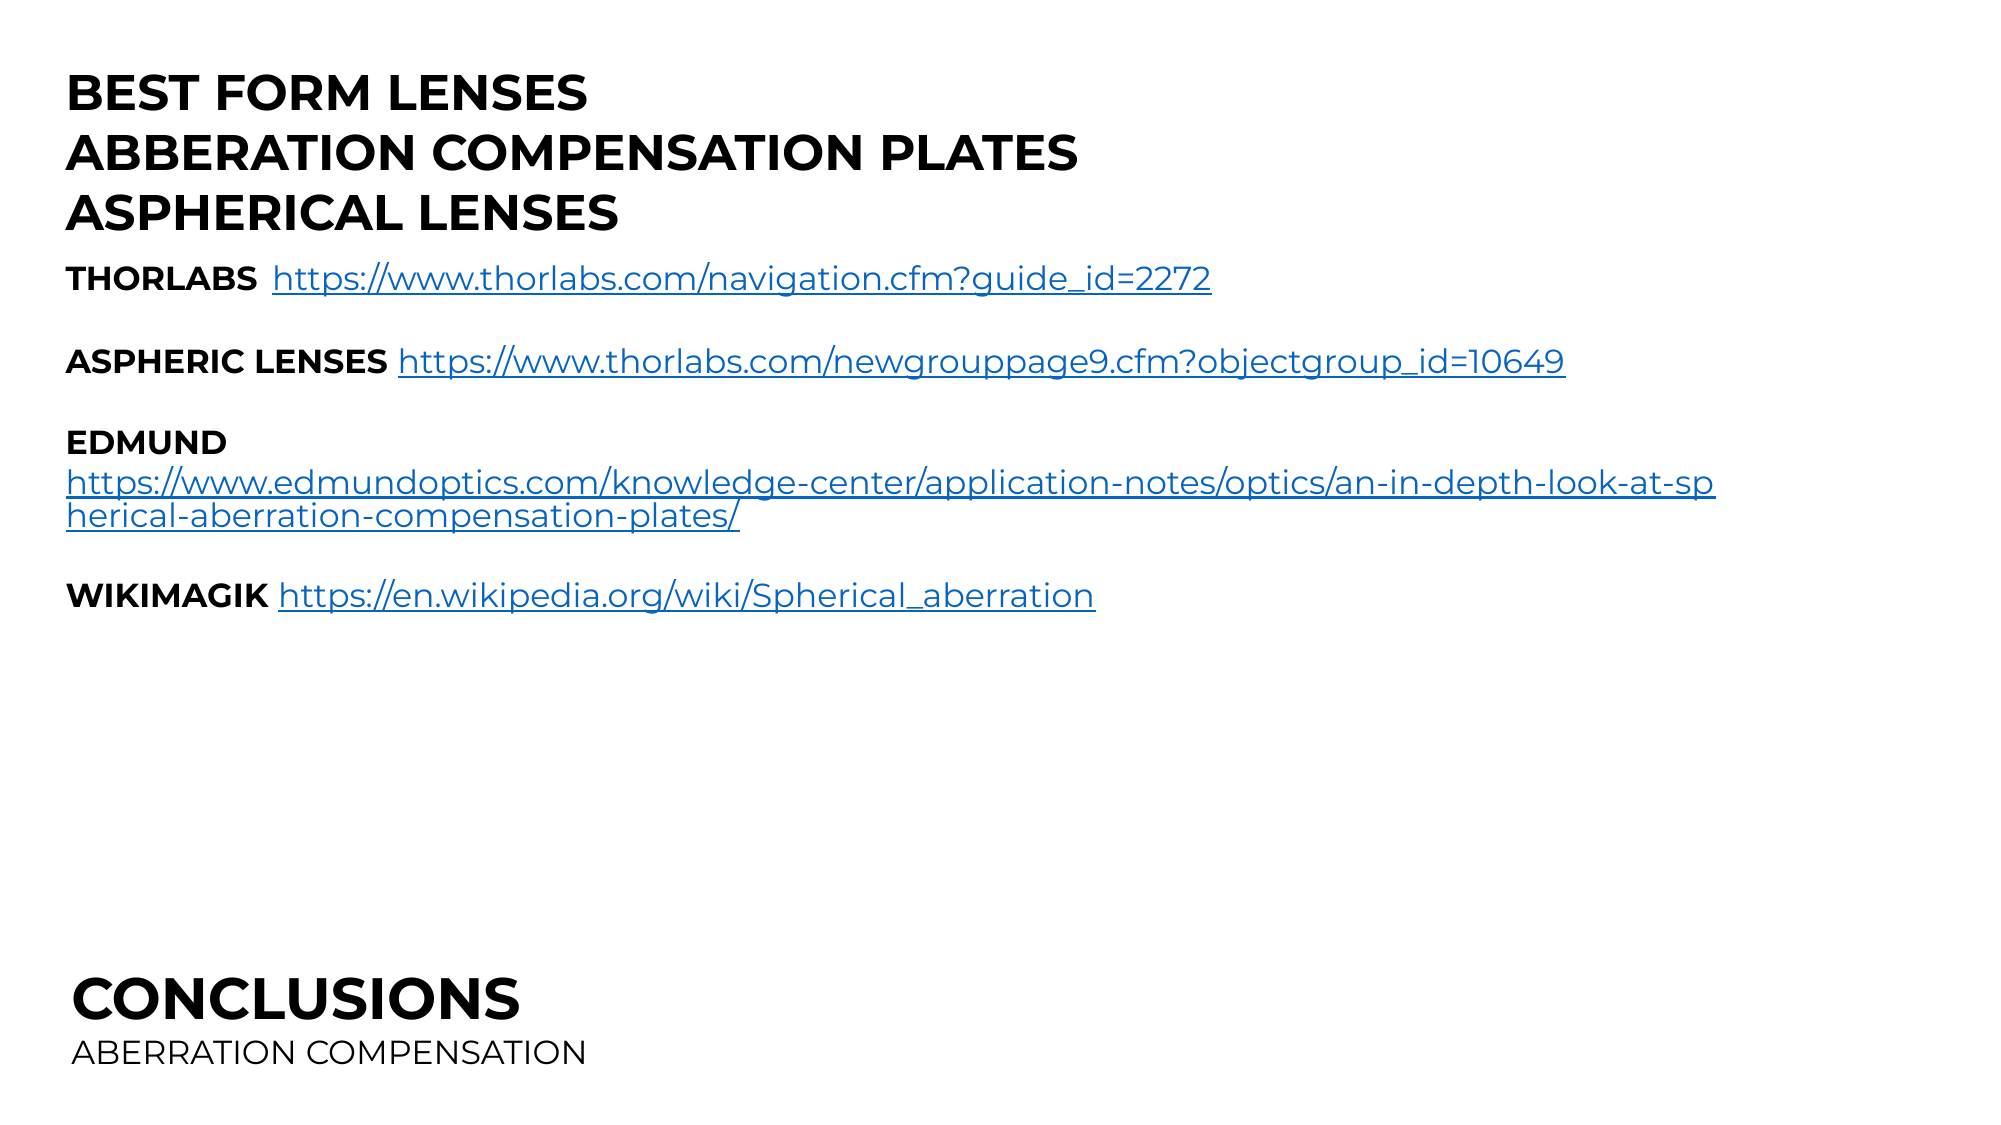

BEST FORM LENSES
ABBERATION COMPENSATION PLATES
ASPHERICAL LENSES
THORLABS https://www.thorlabs.com/navigation.cfm?guide_id=2272

ASPHERIC LENSES https://www.thorlabs.com/newgrouppage9.cfm?objectgroup_id=10649

EDMUND https://www.edmundoptics.com/knowledge-center/application-notes/optics/an-in-depth-look-at-spherical-aberration-compensation-plates/

WIKIMAGIK https://en.wikipedia.org/wiki/Spherical_aberration

CONCLUSIONS
ABERRATION COMPENSATION